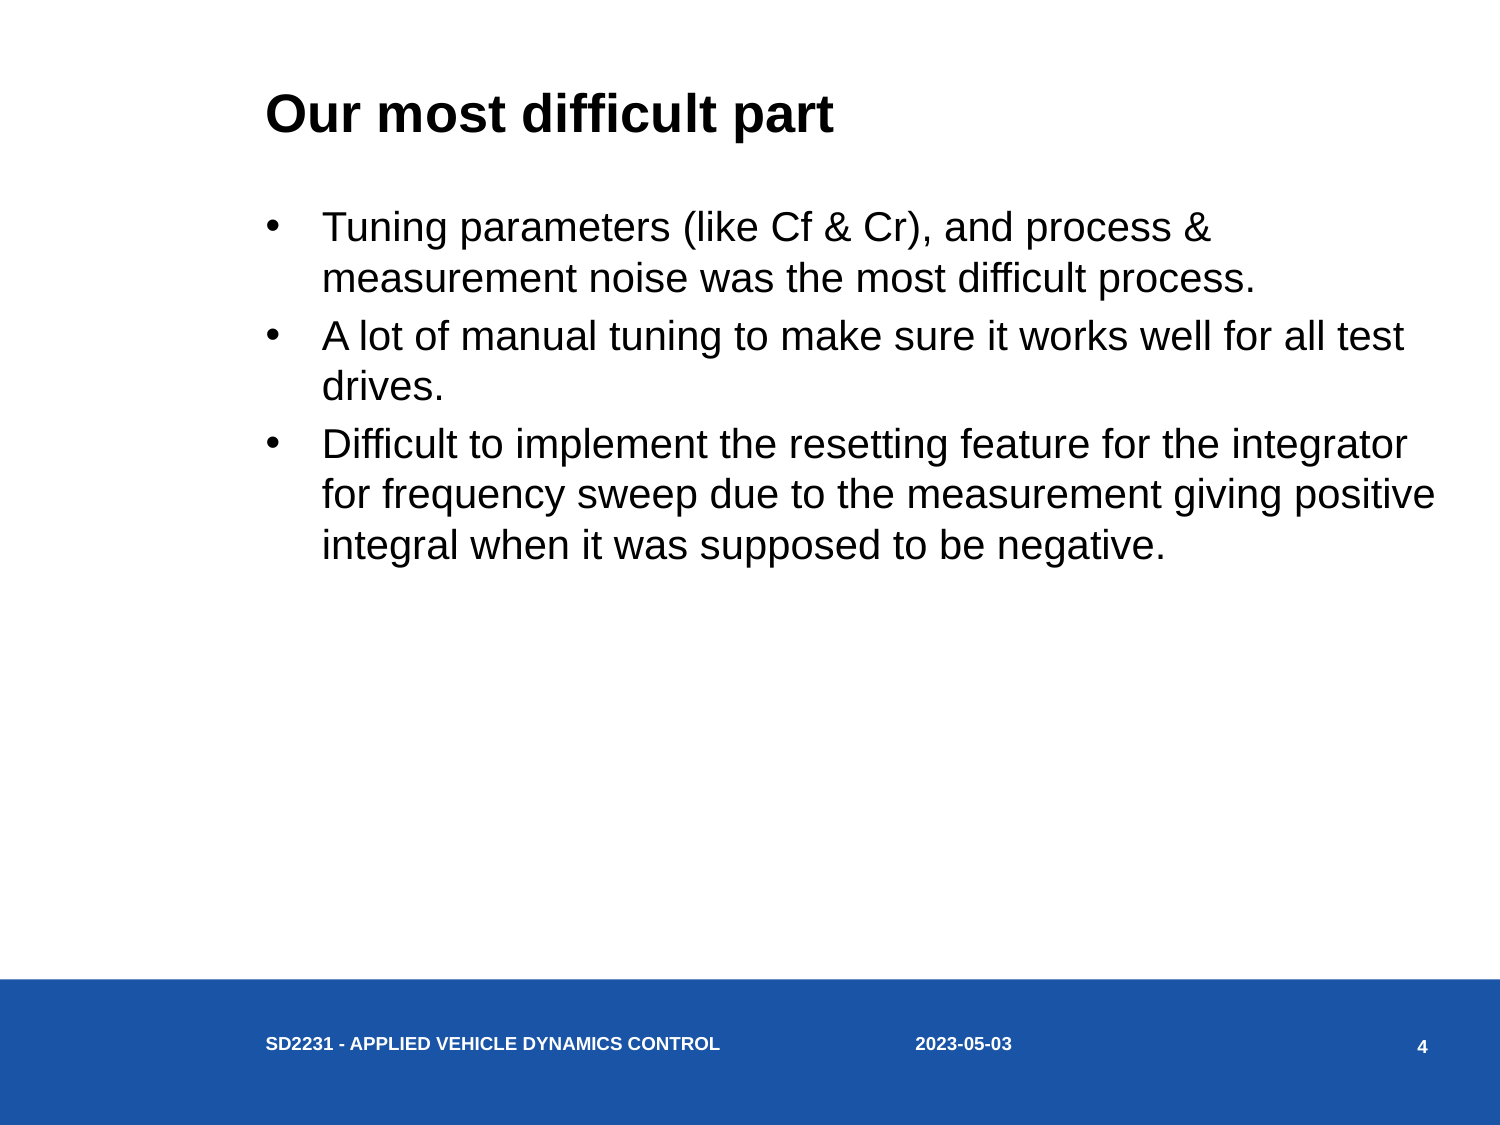

# Our most difficult part
Tuning parameters (like Cf & Cr), and process & measurement noise was the most difficult process.
A lot of manual tuning to make sure it works well for all test drives.
Difficult to implement the resetting feature for the integrator for frequency sweep due to the measurement giving positive integral when it was supposed to be negative.

2023-05-03
SD2231 - Applied vehicle dynamics control
4